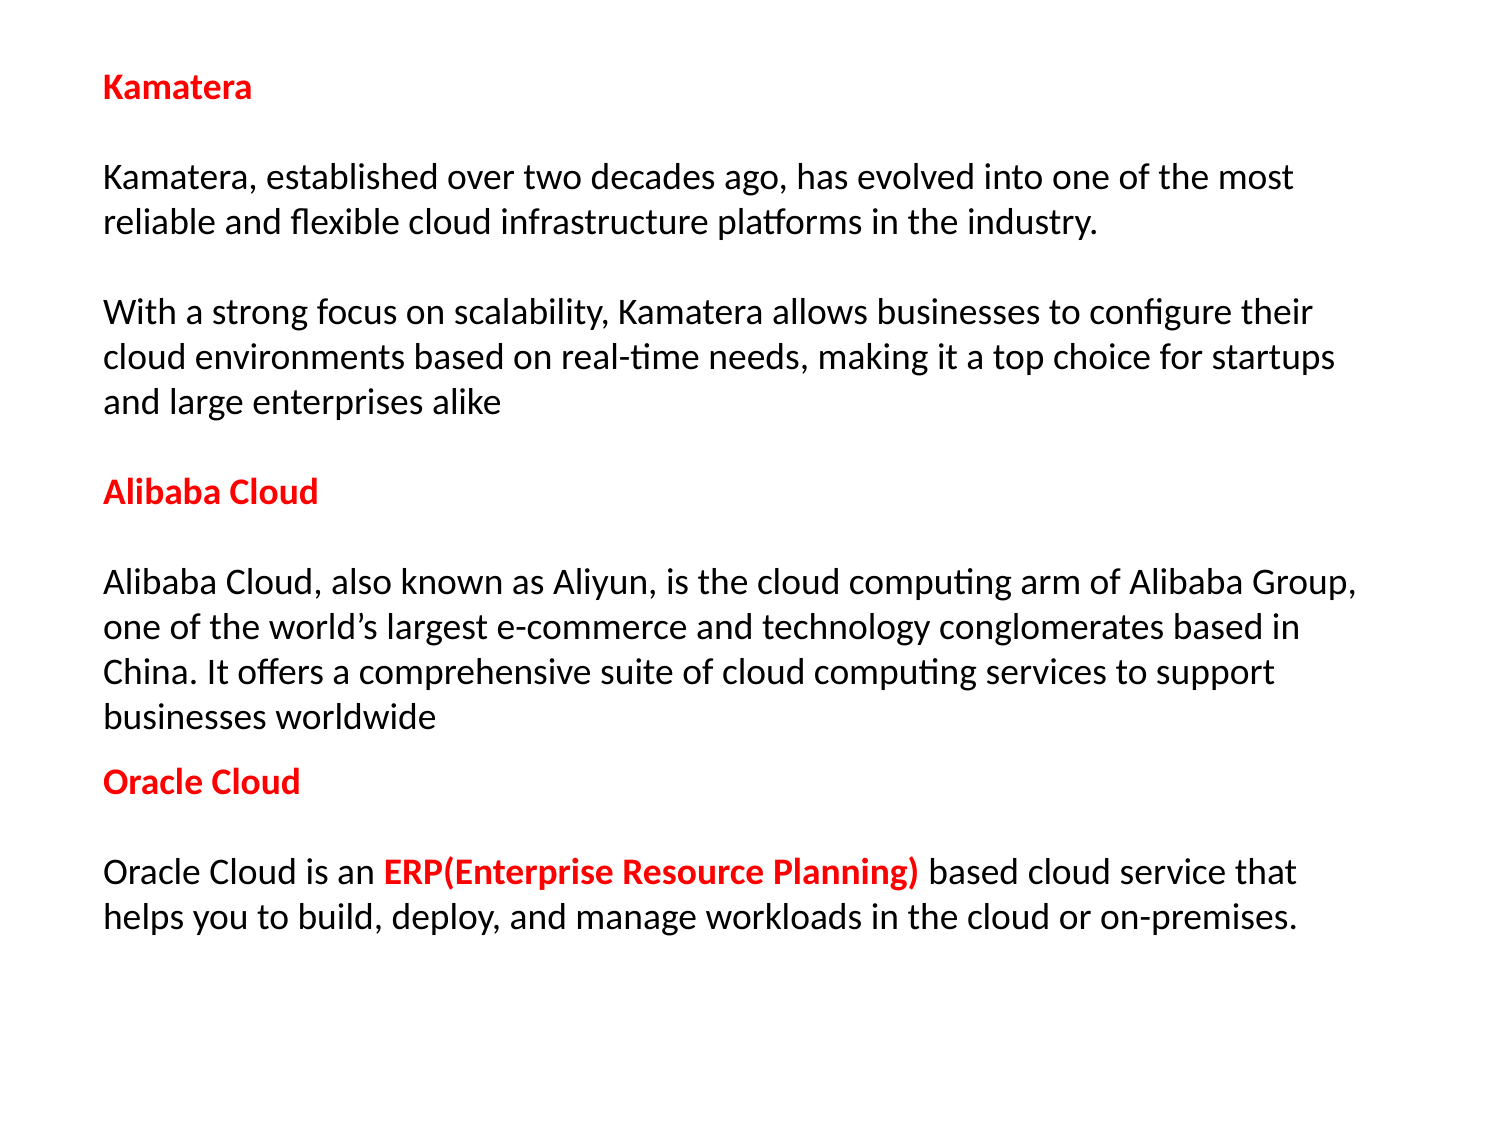

Kamatera

Kamatera, established over two decades ago, has evolved into one of the most reliable and flexible cloud infrastructure platforms in the industry.

With a strong focus on scalability, Kamatera allows businesses to configure their cloud environments based on real-time needs, making it a top choice for startups and large enterprises alike

Alibaba Cloud

Alibaba Cloud, also known as Aliyun, is the cloud computing arm of Alibaba Group, one of the world’s largest e-commerce and technology conglomerates based in China. It offers a comprehensive suite of cloud computing services to support businesses worldwide
Oracle Cloud

Oracle Cloud is an ERP(Enterprise Resource Planning) based cloud service that helps you to build, deploy, and manage workloads in the cloud or on-premises.